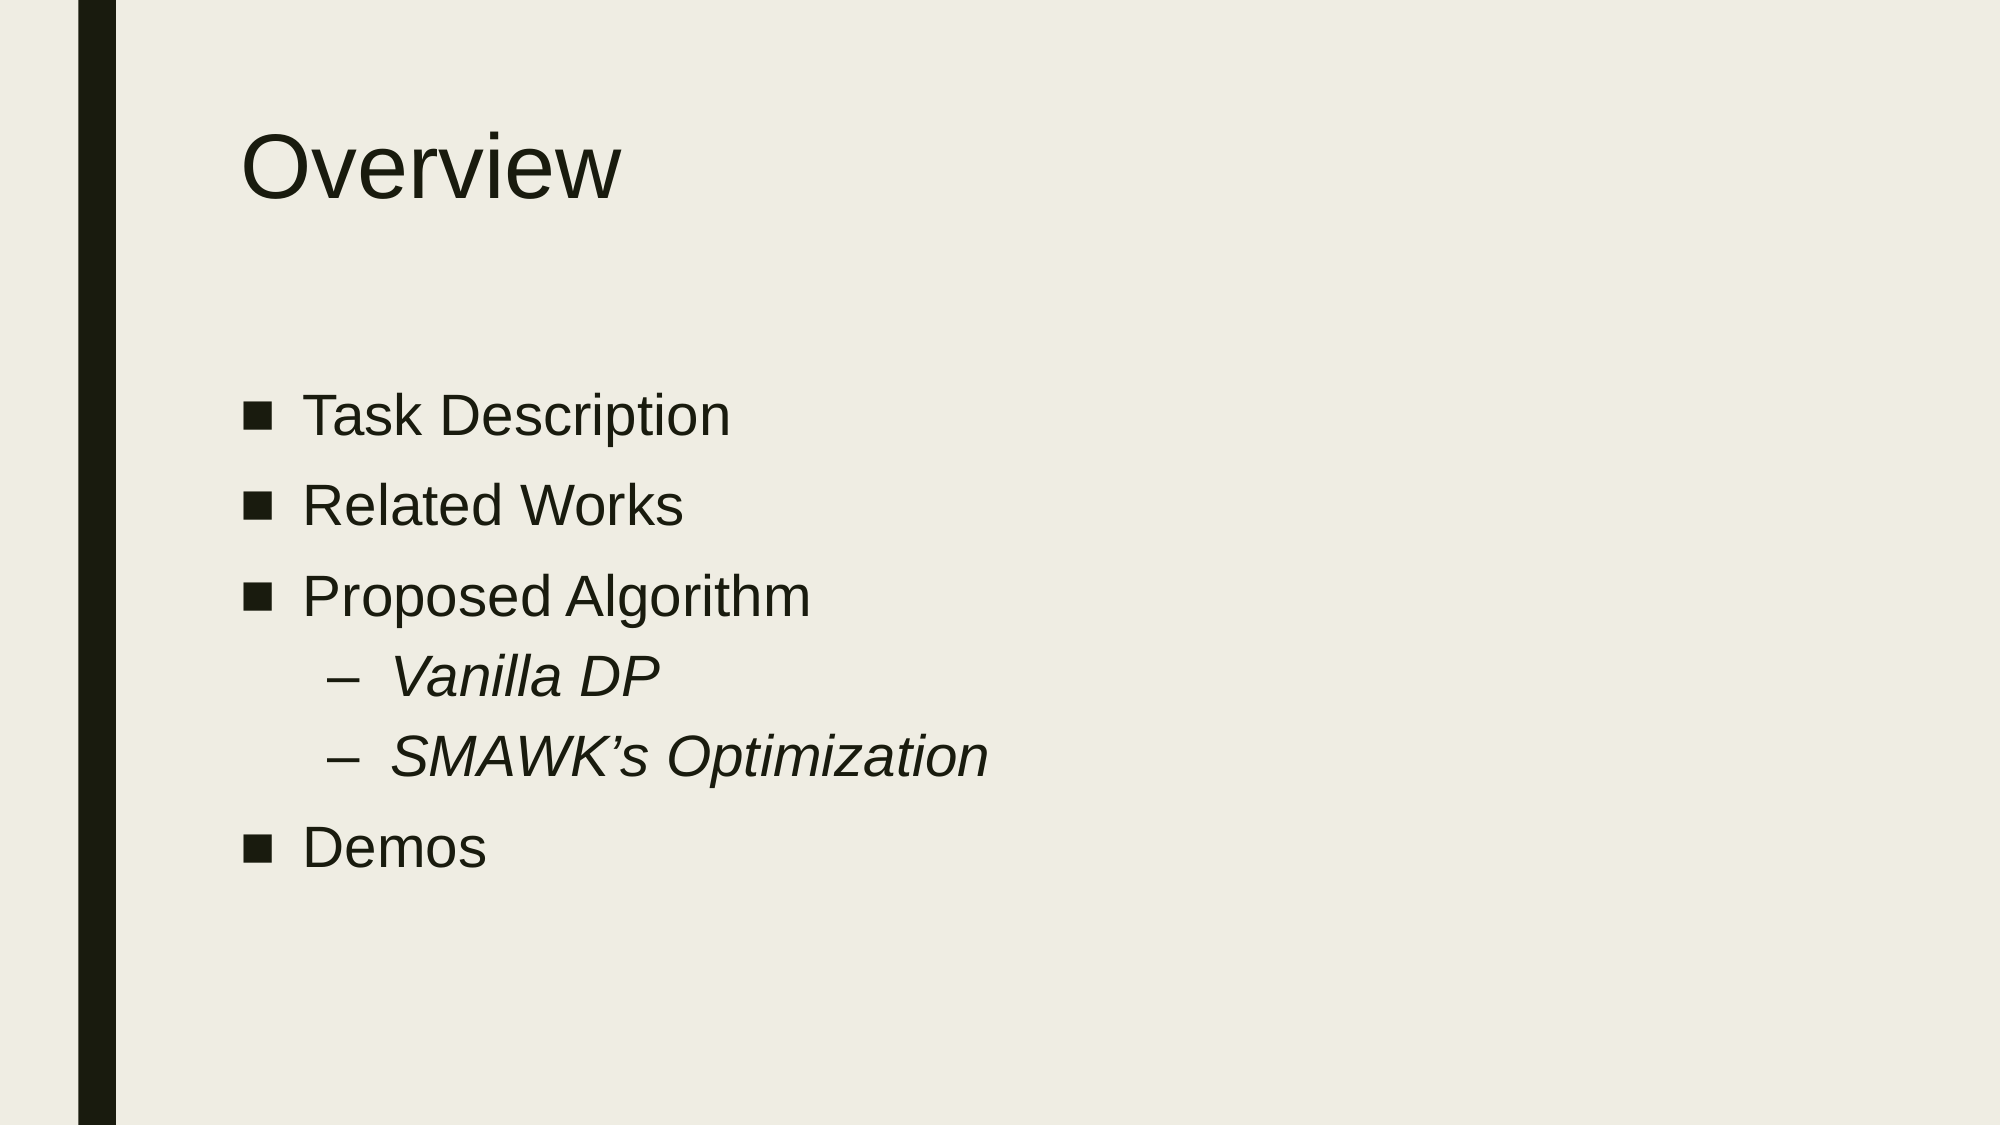

# Overview
Task Description
Related Works
Proposed Algorithm
Vanilla DP
SMAWK’s Optimization
Demos